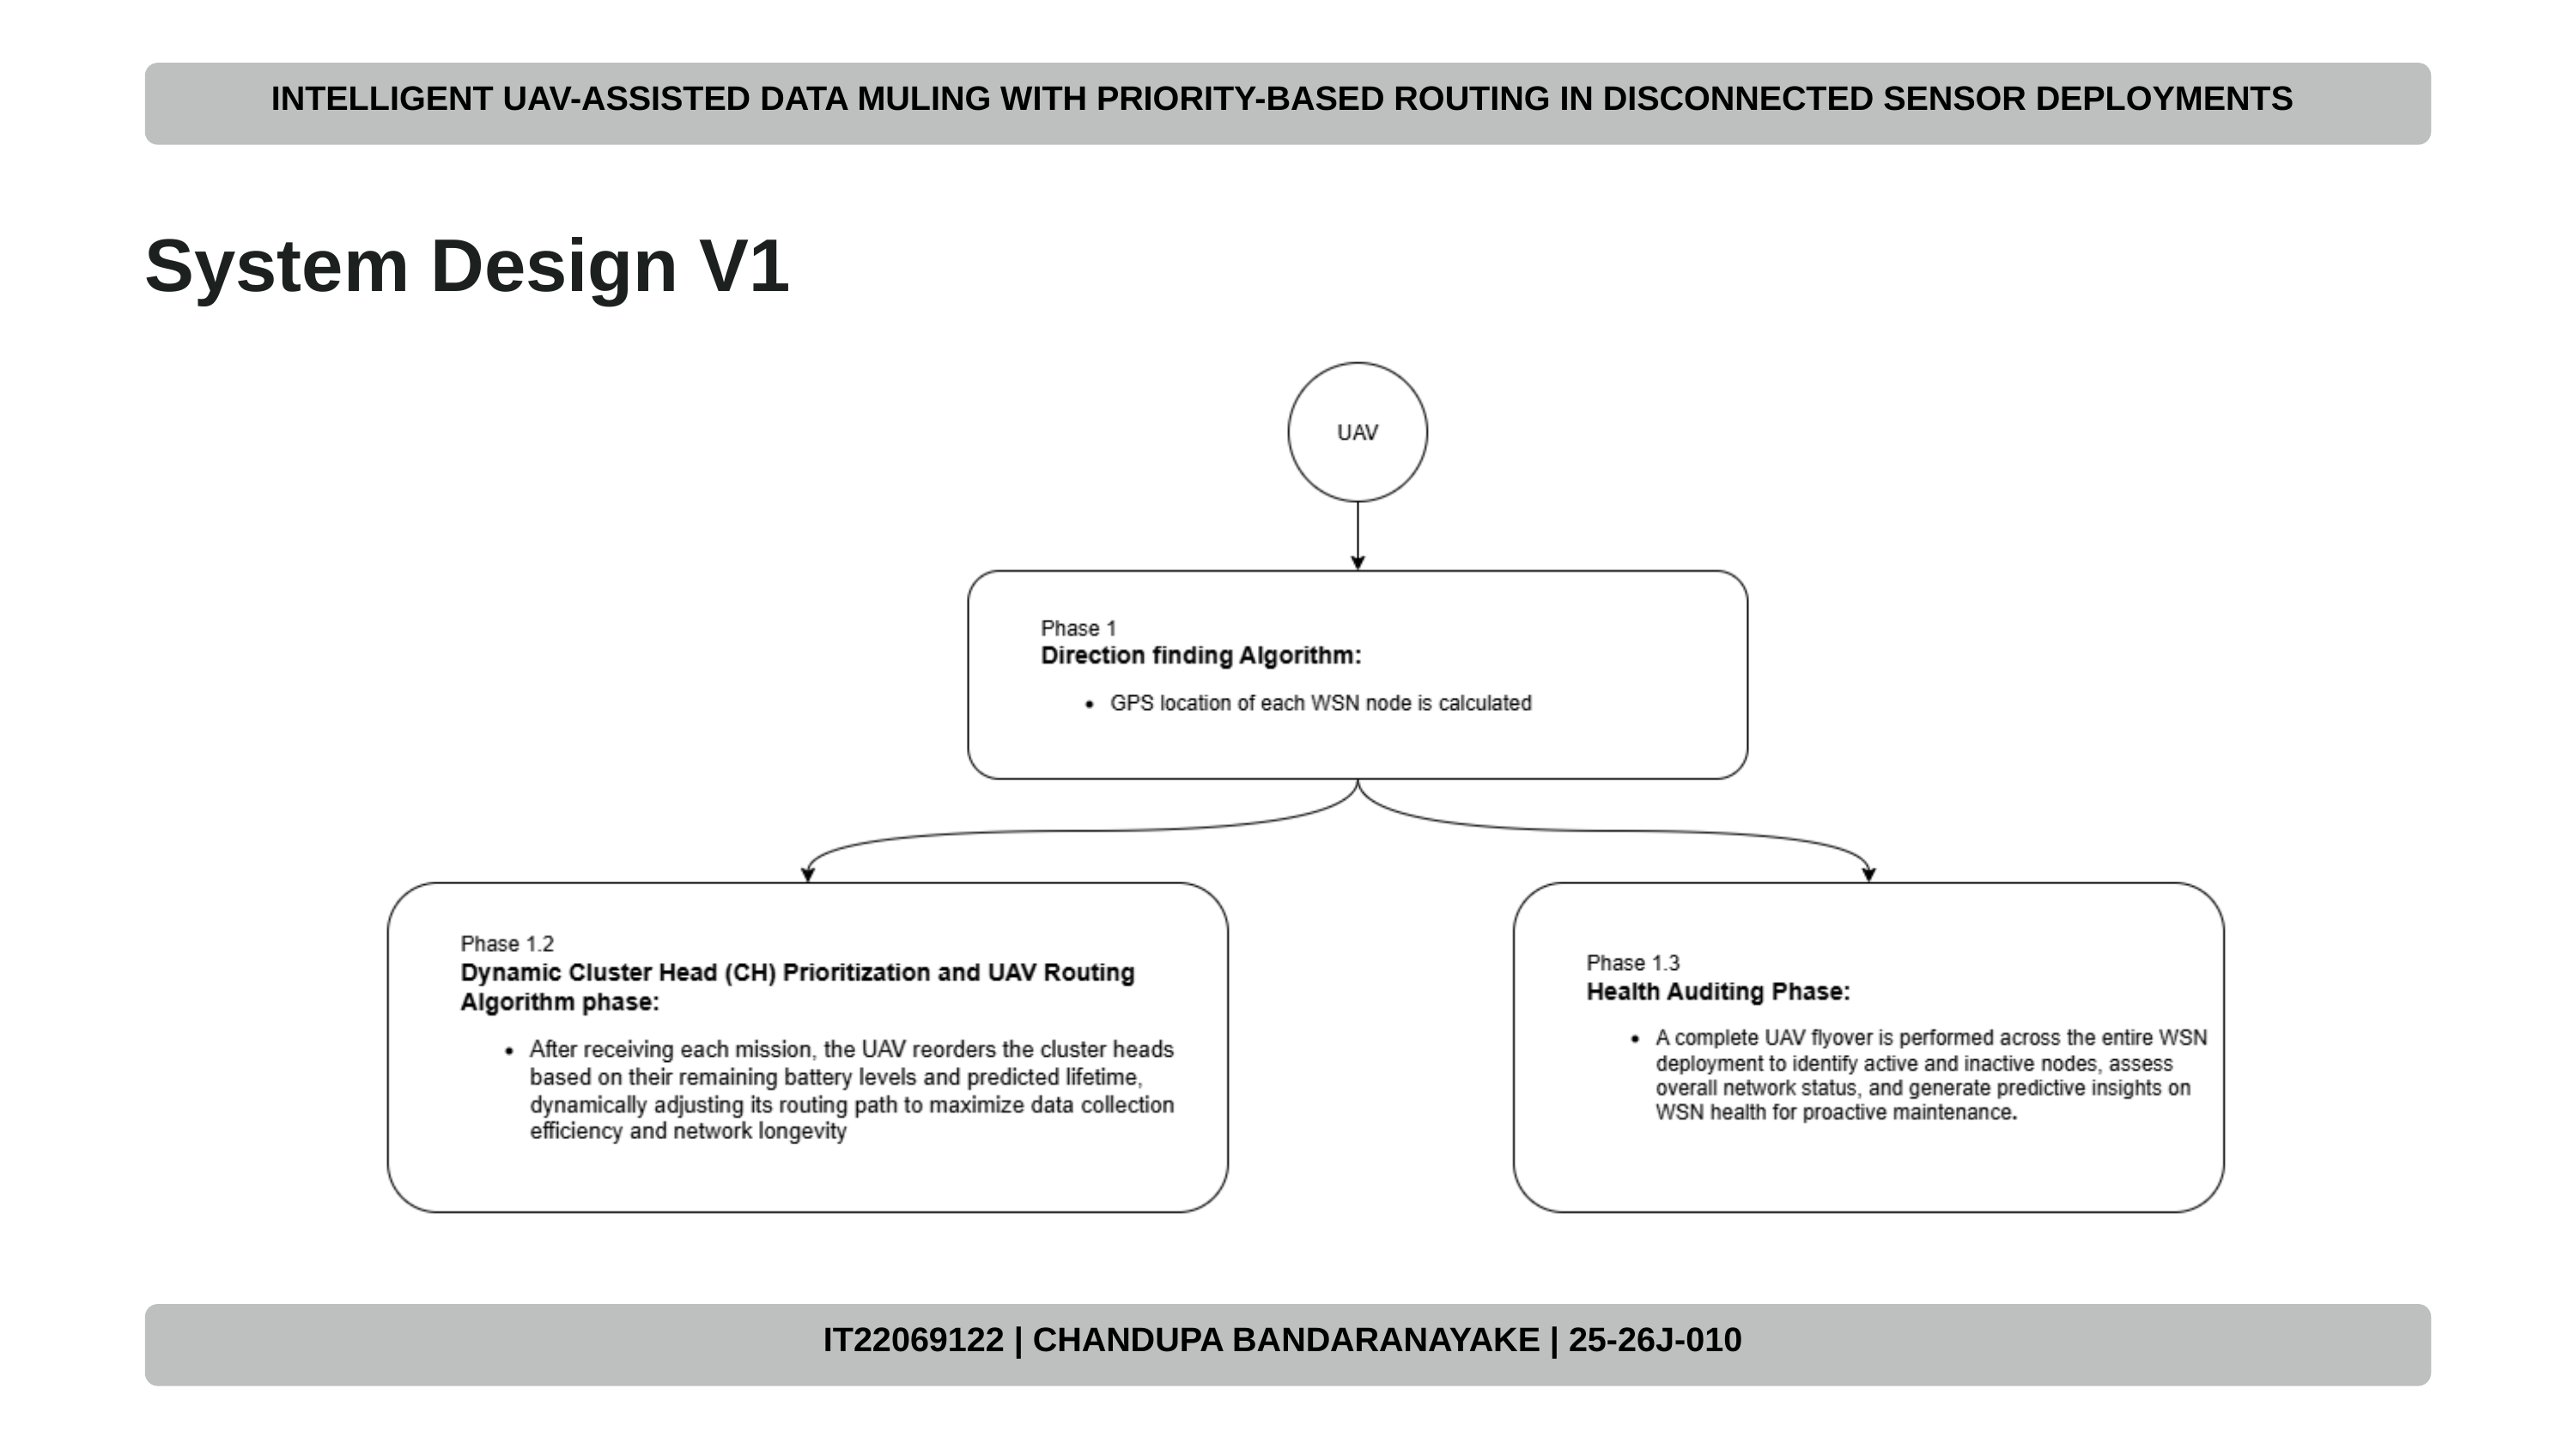

INTELLIGENT UAV-ASSISTED DATA MULING WITH PRIORITY-BASED ROUTING IN DISCONNECTED SENSOR DEPLOYMENTS
INTELLIGENT UAV-ASSISTED DATA MULING WITH PRIORITY-BASED ROUTING IN DISCONNECTED SENSOR DEPLOYMENTS
System Design V1

IT22069122 | CHANDUPA BANDARANAYAKE | 25-26J-010